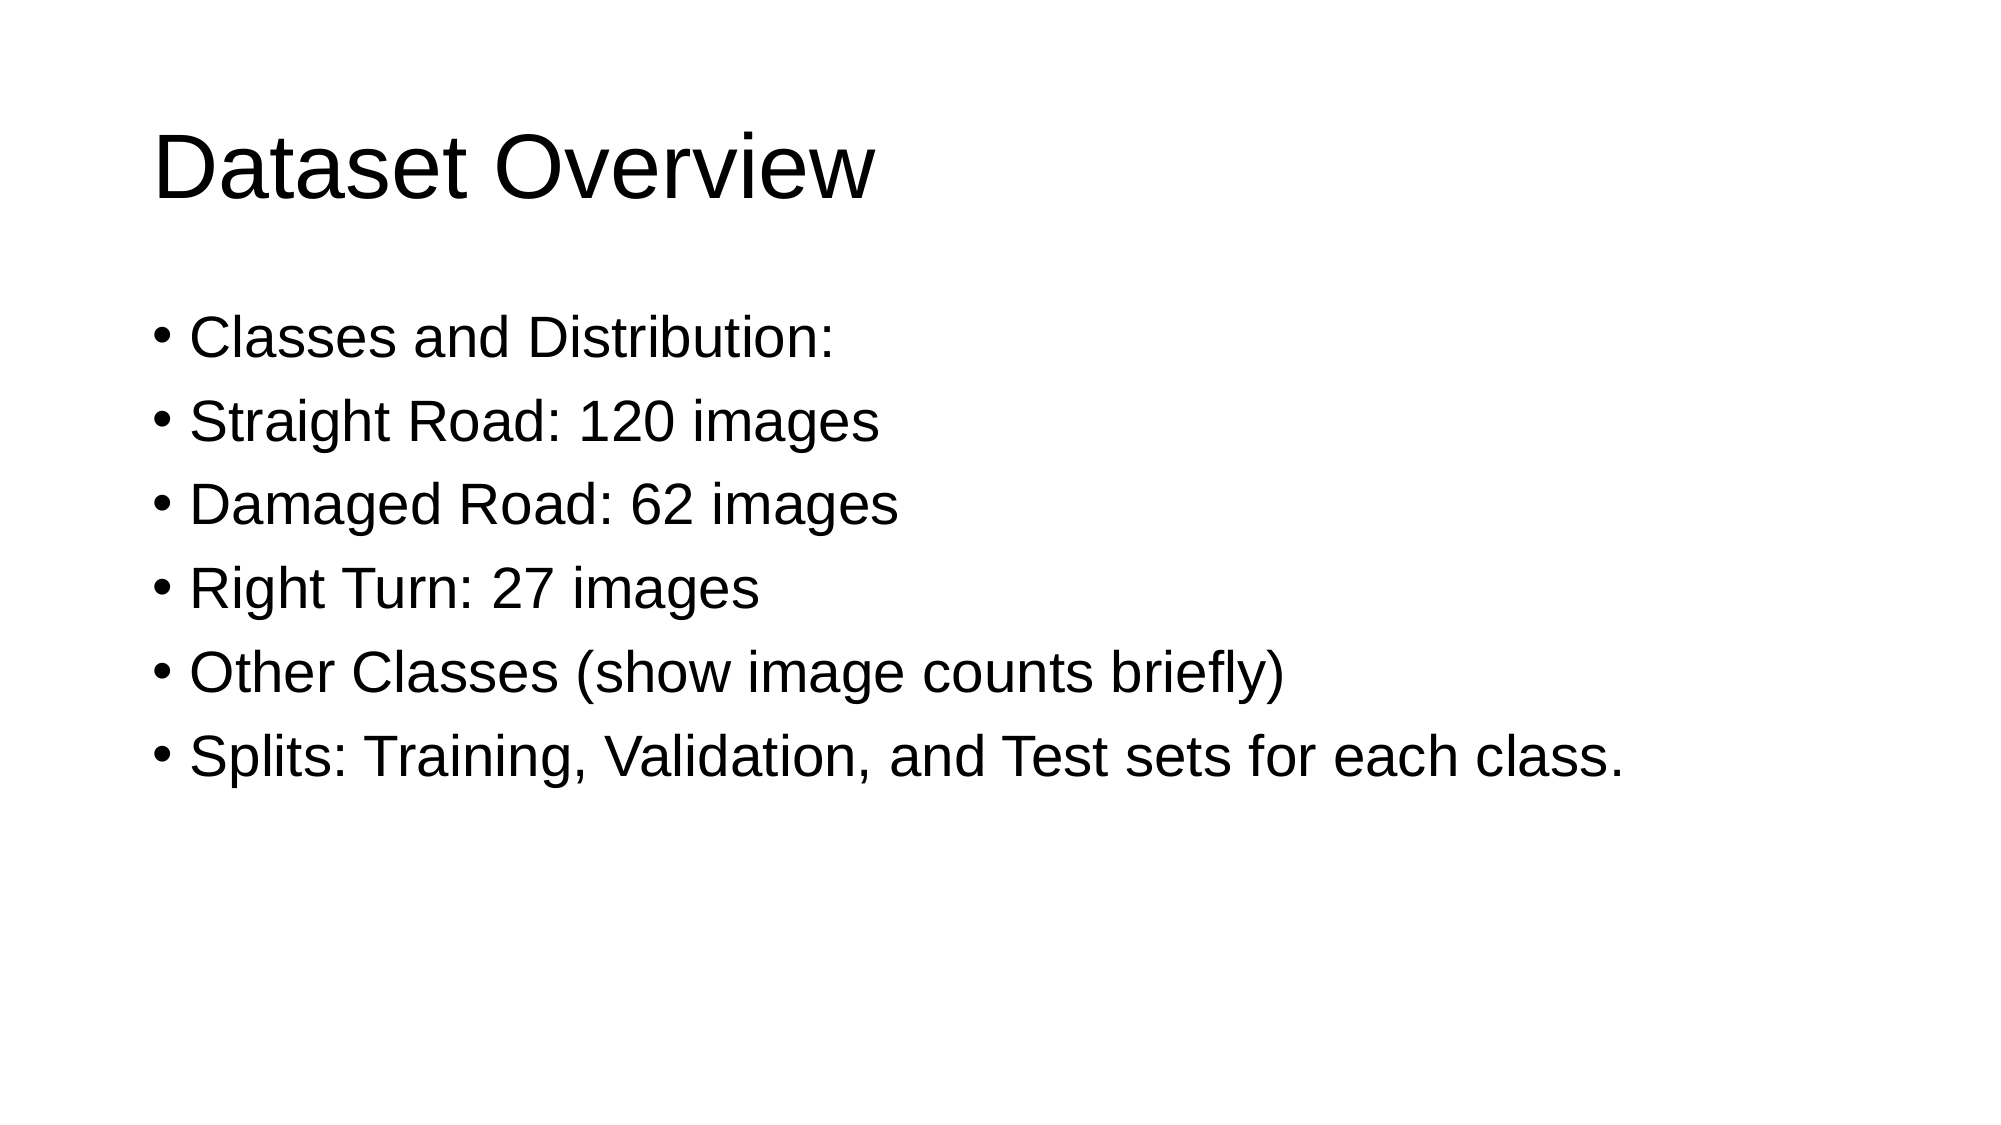

# Dataset Overview
Classes and Distribution:
Straight Road: 120 images
Damaged Road: 62 images
Right Turn: 27 images
Other Classes (show image counts briefly)
Splits: Training, Validation, and Test sets for each class.